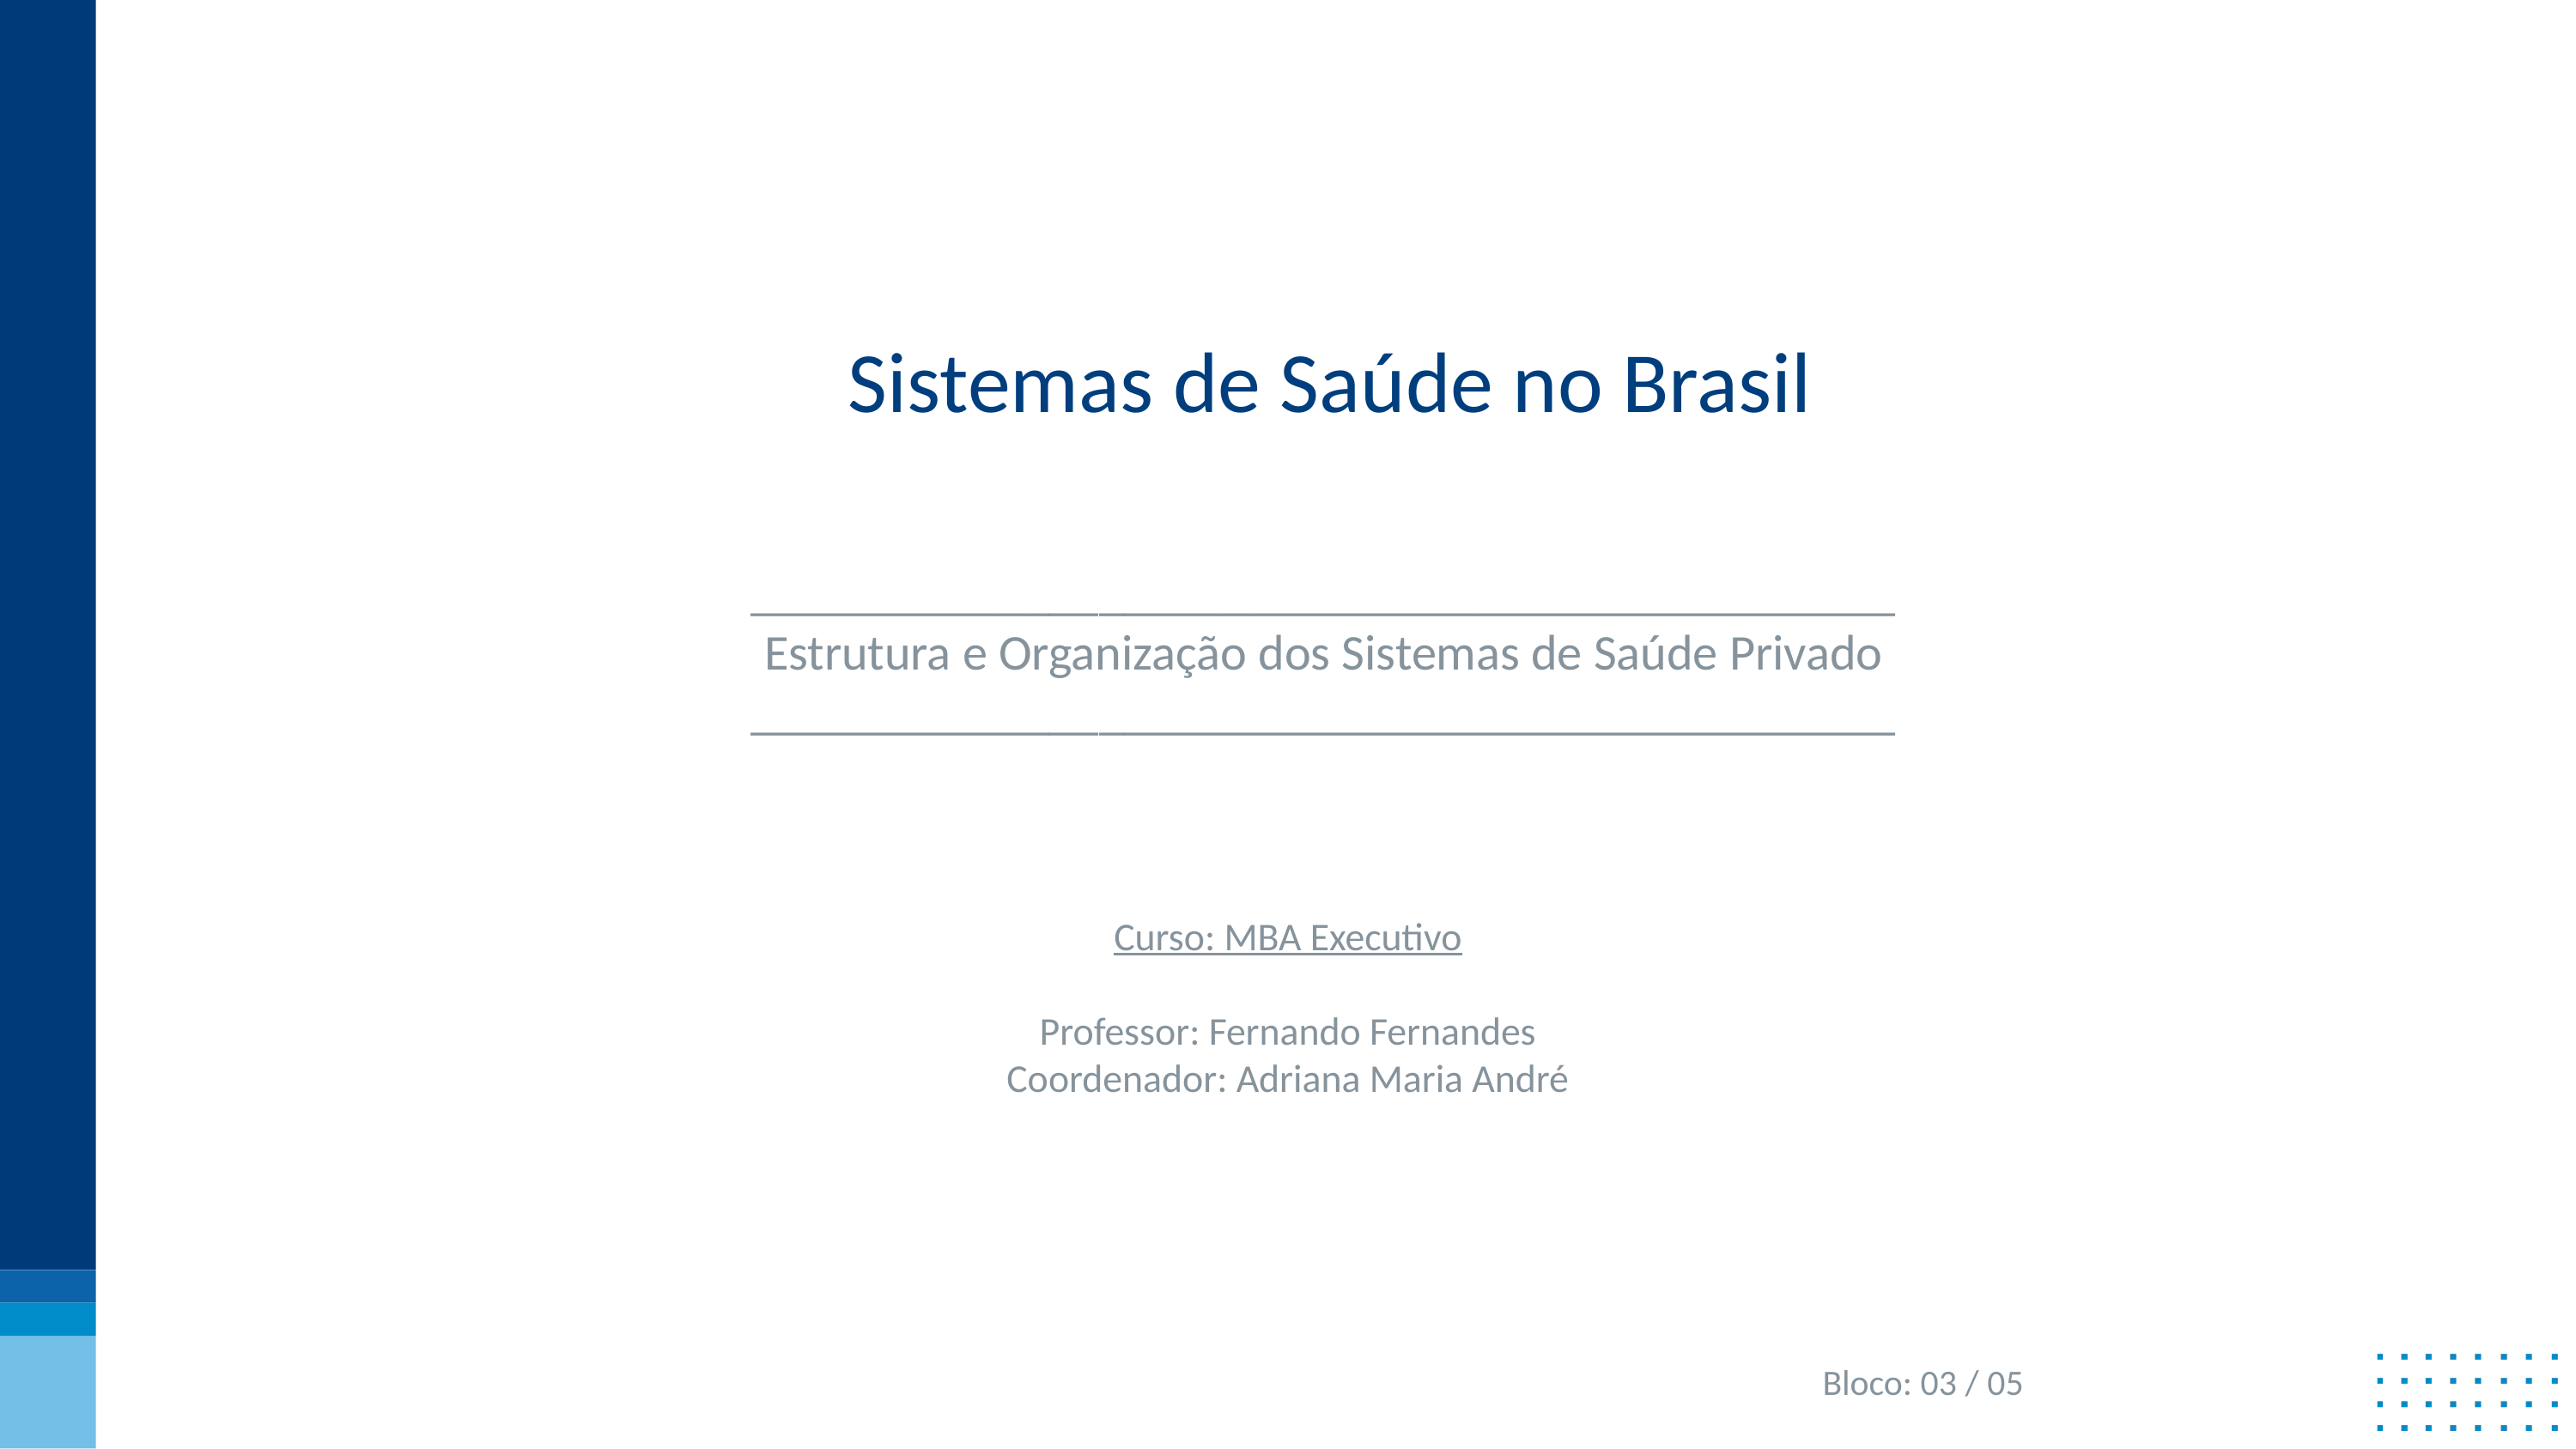

Sistemas de Saúde no Brasil
______________________________________________
Estrutura e Organização dos Sistemas de Saúde Privado
______________________________________________

Curso: MBA Executivo

Professor: Fernando Fernandes
Coordenador: Adriana Maria André
Bloco: 03 / 05